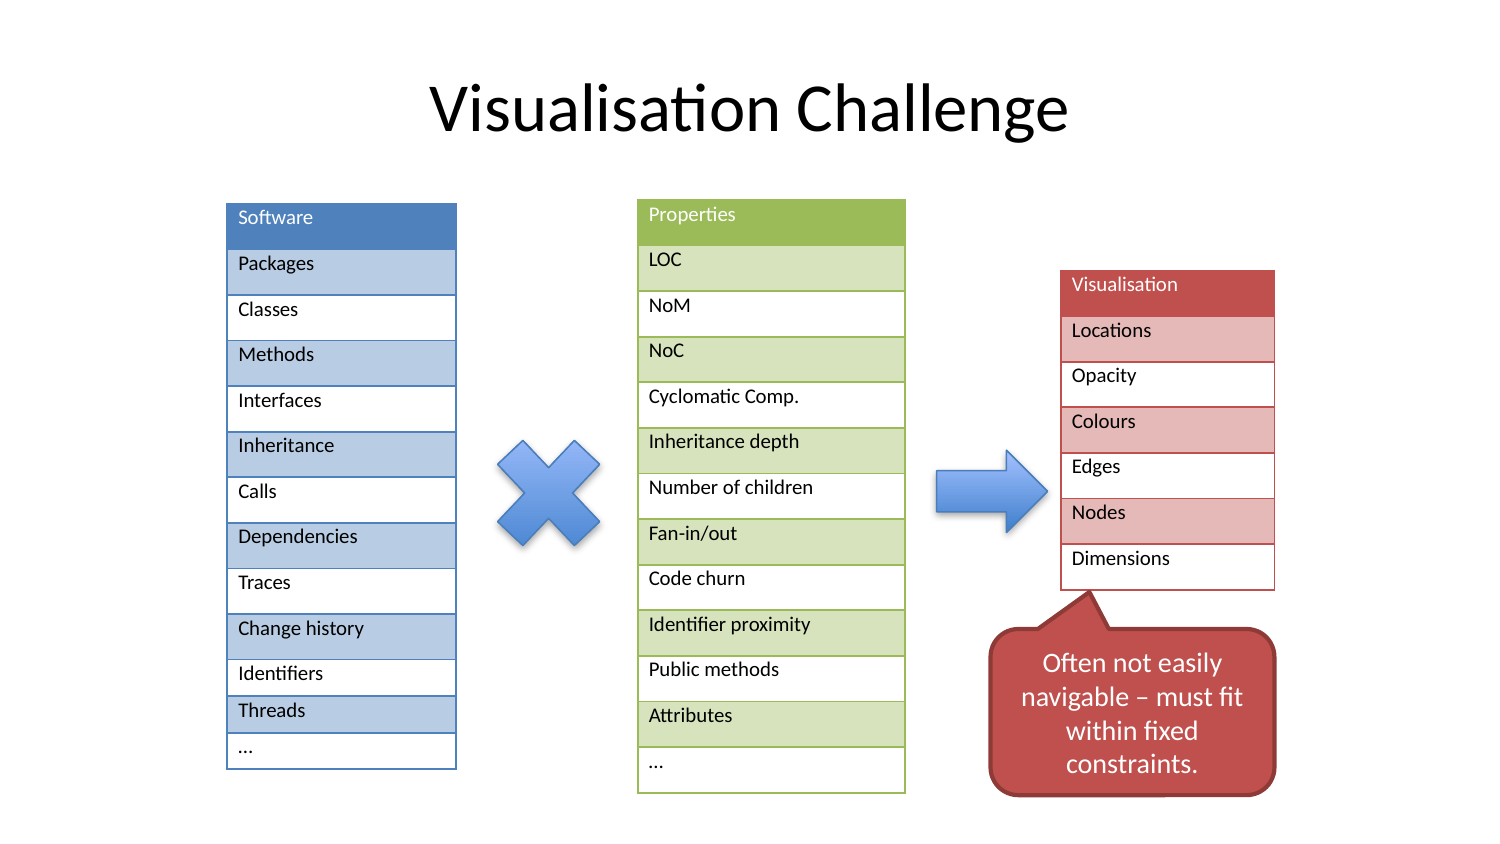

# Visualisation Challenge
| Properties |
| --- |
| LOC |
| NoM |
| NoC |
| Cyclomatic Comp. |
| Inheritance depth |
| Number of children |
| Fan-in/out |
| Code churn |
| Identifier proximity |
| Public methods |
| Attributes |
| … |
| Software |
| --- |
| Packages |
| Classes |
| Methods |
| Interfaces |
| Inheritance |
| Calls |
| Dependencies |
| Traces |
| Change history |
| Identifiers |
| Threads |
| … |
| Visualisation |
| --- |
| Locations |
| Opacity |
| Colours |
| Edges |
| Nodes |
| Dimensions |

Often not easily navigable – must fit within fixed constraints.